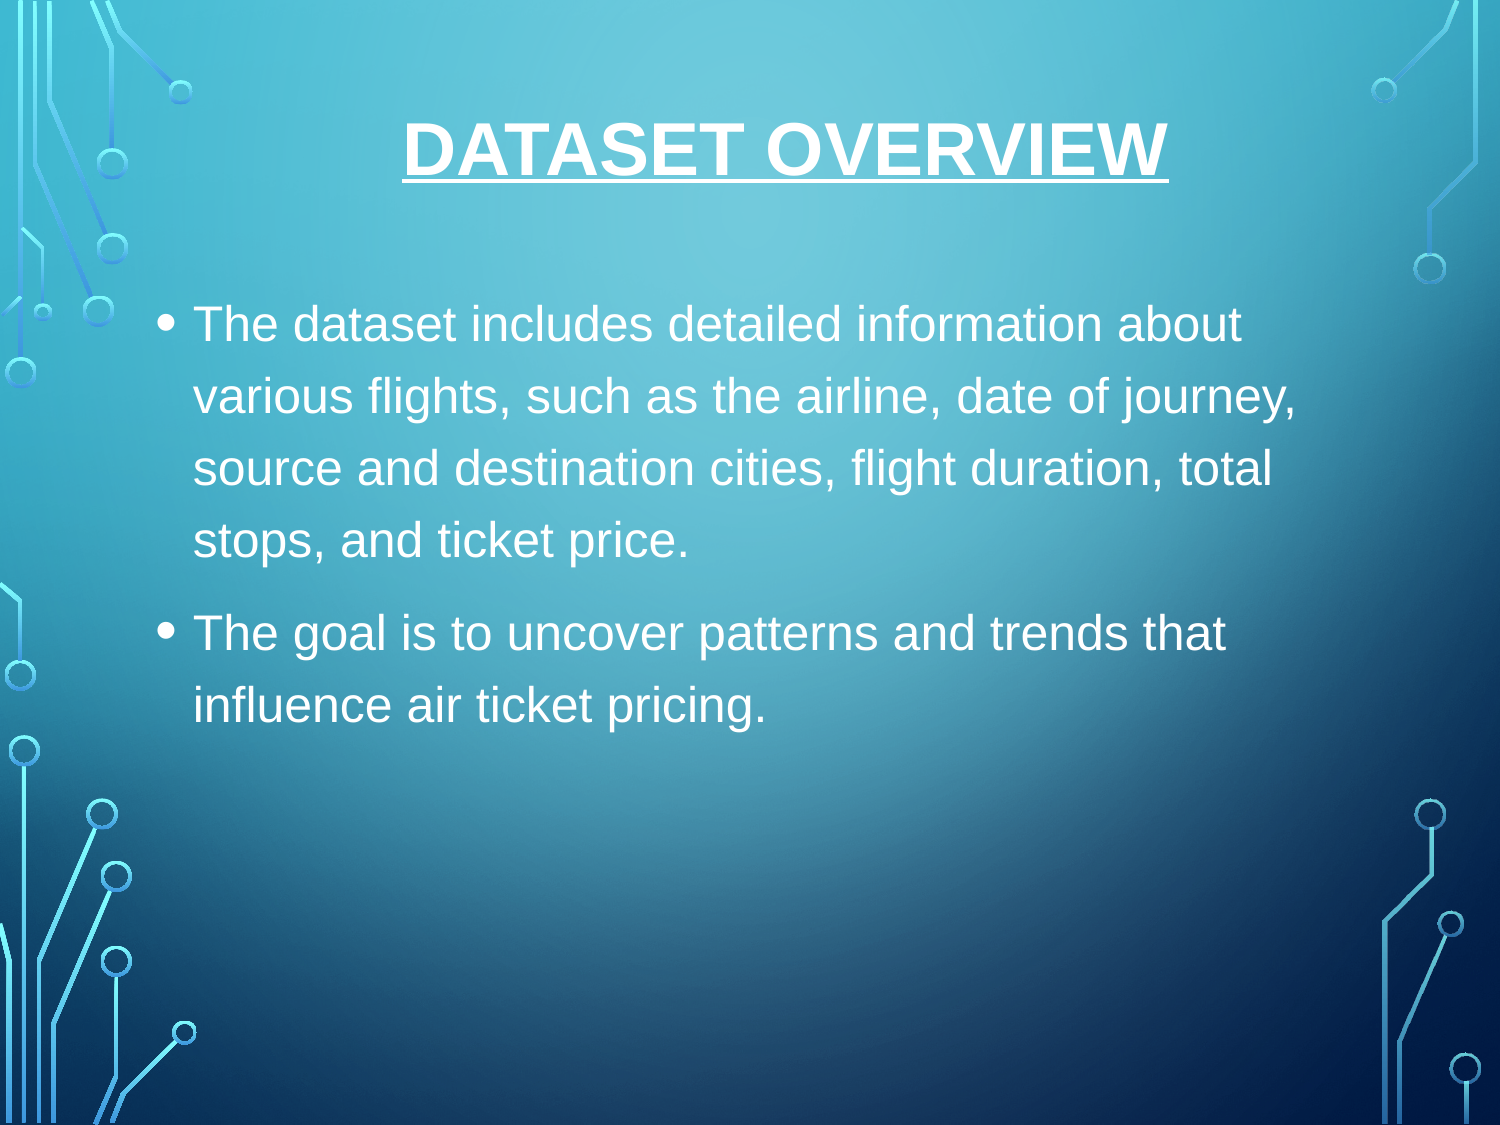

# Dataset Overview
The dataset includes detailed information about various flights, such as the airline, date of journey, source and destination cities, flight duration, total stops, and ticket price.
The goal is to uncover patterns and trends that influence air ticket pricing.